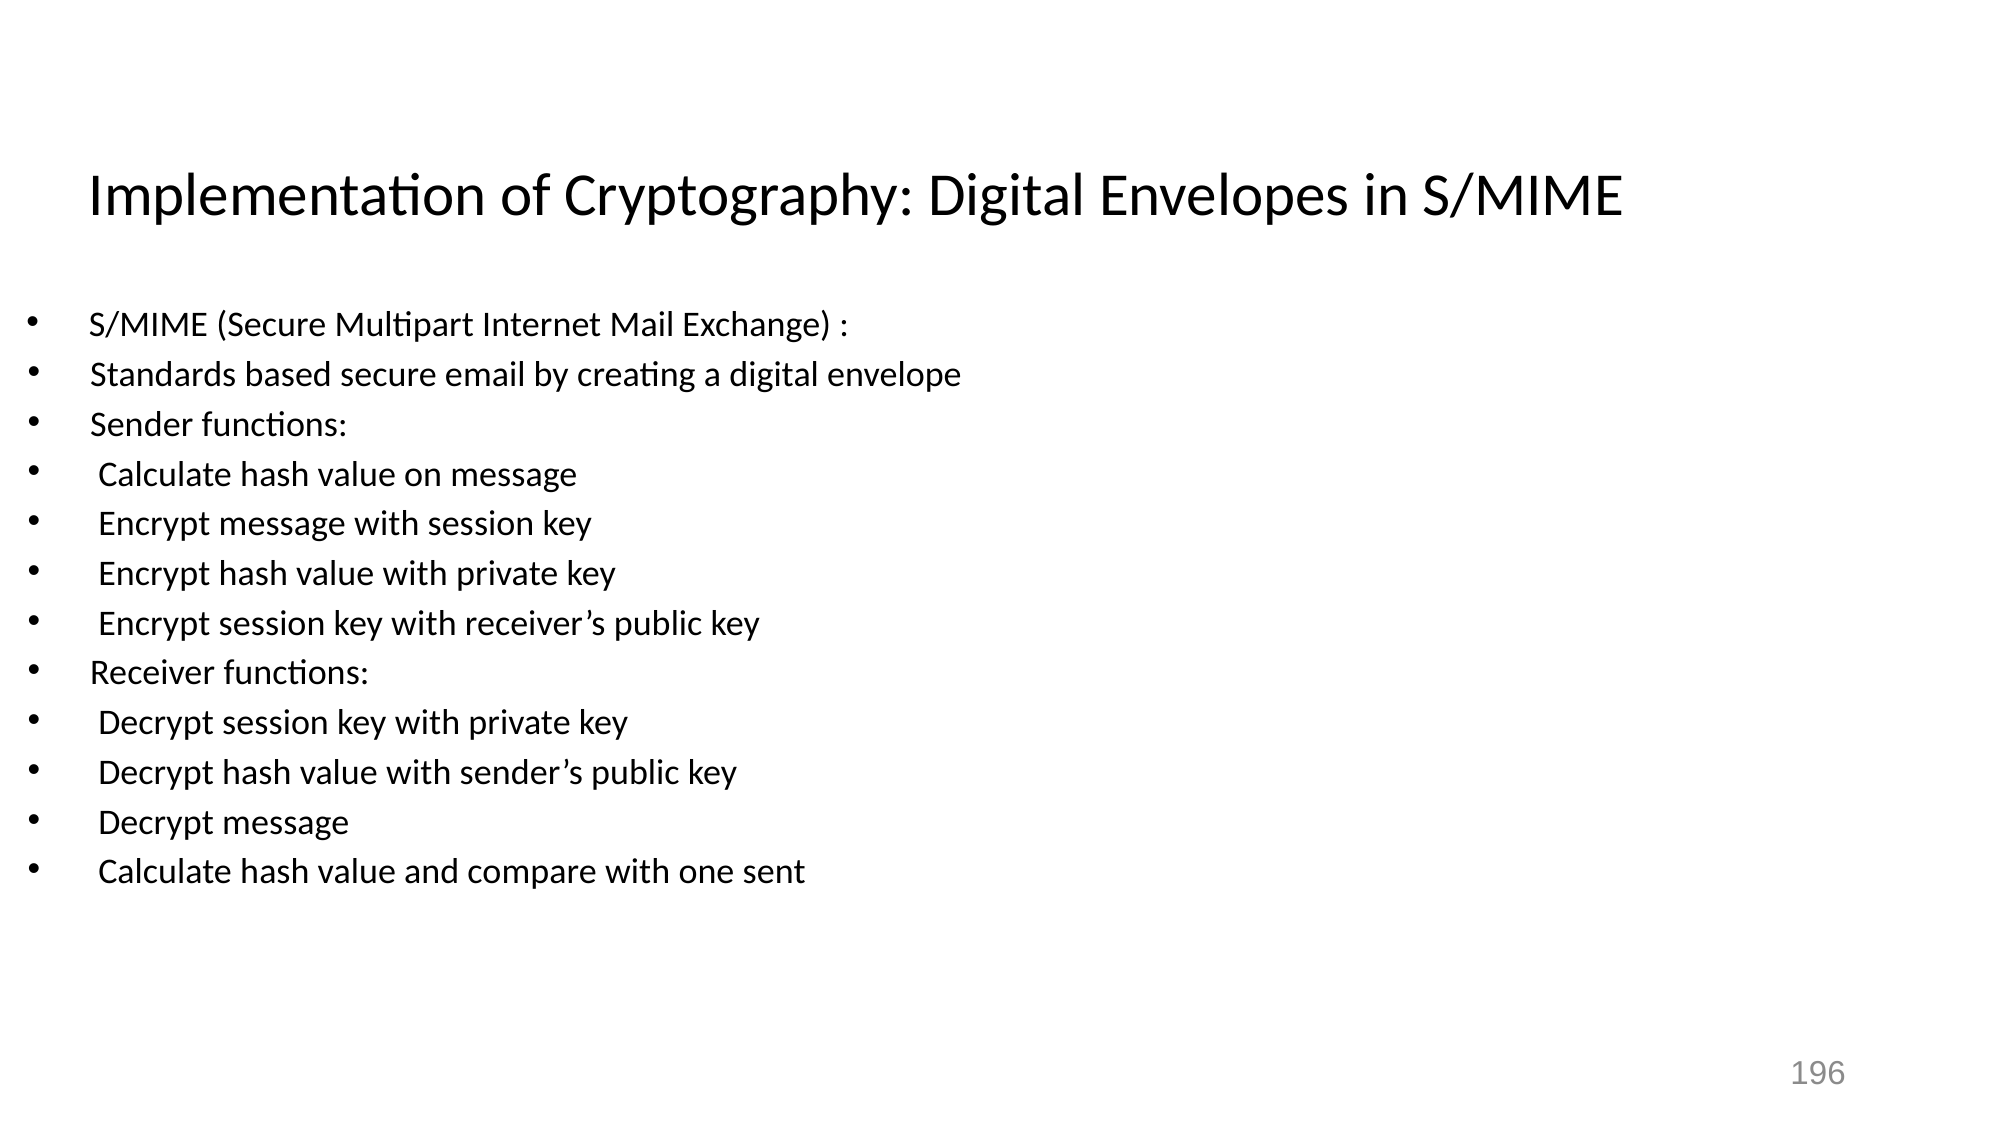

# Implementation of Cryptography: Digital Envelopes in S/MIME
S/MIME (Secure Multipart Internet Mail Exchange) :
Standards based secure email by creating a digital envelope
Sender functions:
 Calculate hash value on message
 Encrypt message with session key
 Encrypt hash value with private key
 Encrypt session key with receiver’s public key
Receiver functions:
 Decrypt session key with private key
 Decrypt hash value with sender’s public key
 Decrypt message
 Calculate hash value and compare with one sent

196